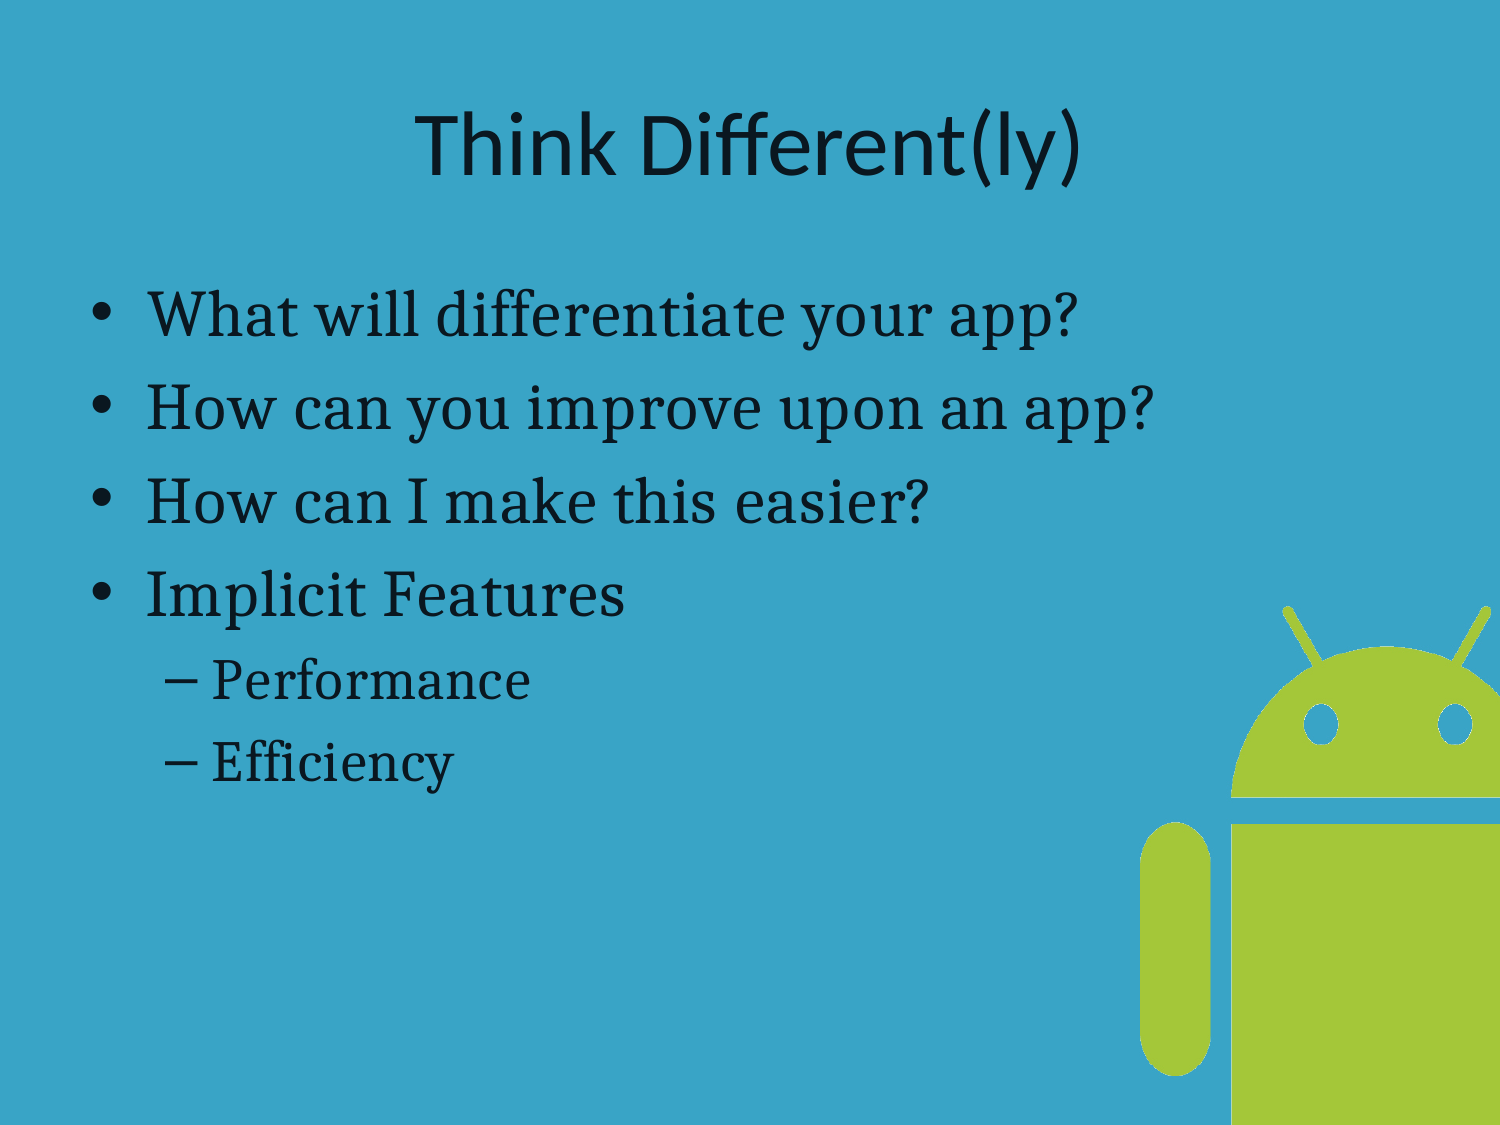

# Think Different(ly)
What will differentiate your app?
How can you improve upon an app?
How can I make this easier?
Implicit Features
Performance
Efficiency